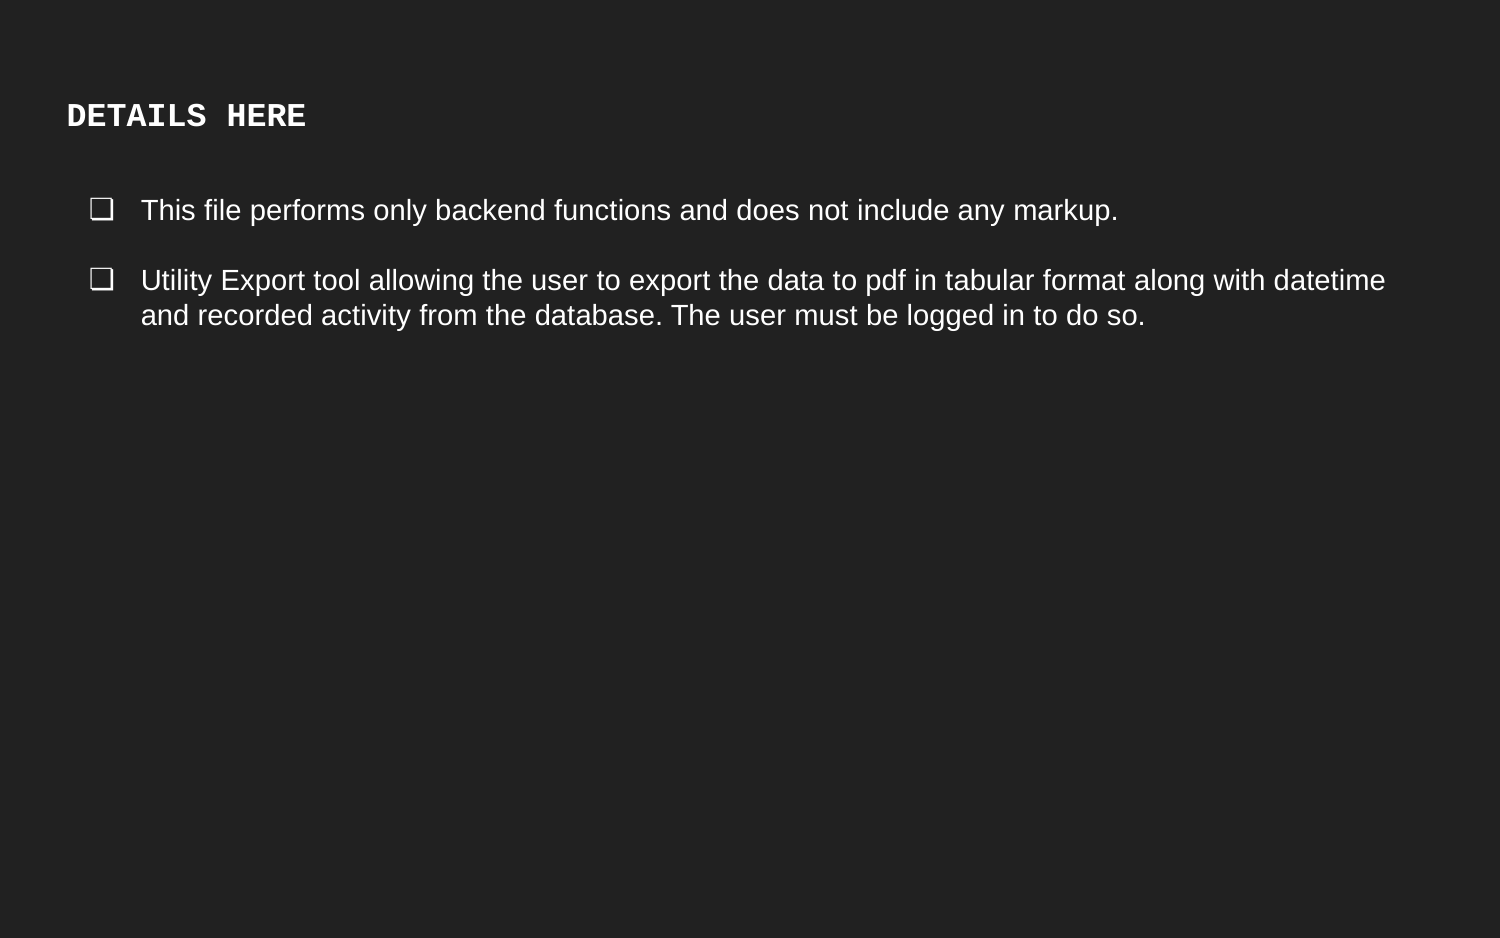

DETAILS HERE

This file performs only backend functions and does not include any markup.

Utility Export tool allowing the user to export the data to pdf in tabular format along with datetime and recorded activity from the database. The user must be logged in to do so.